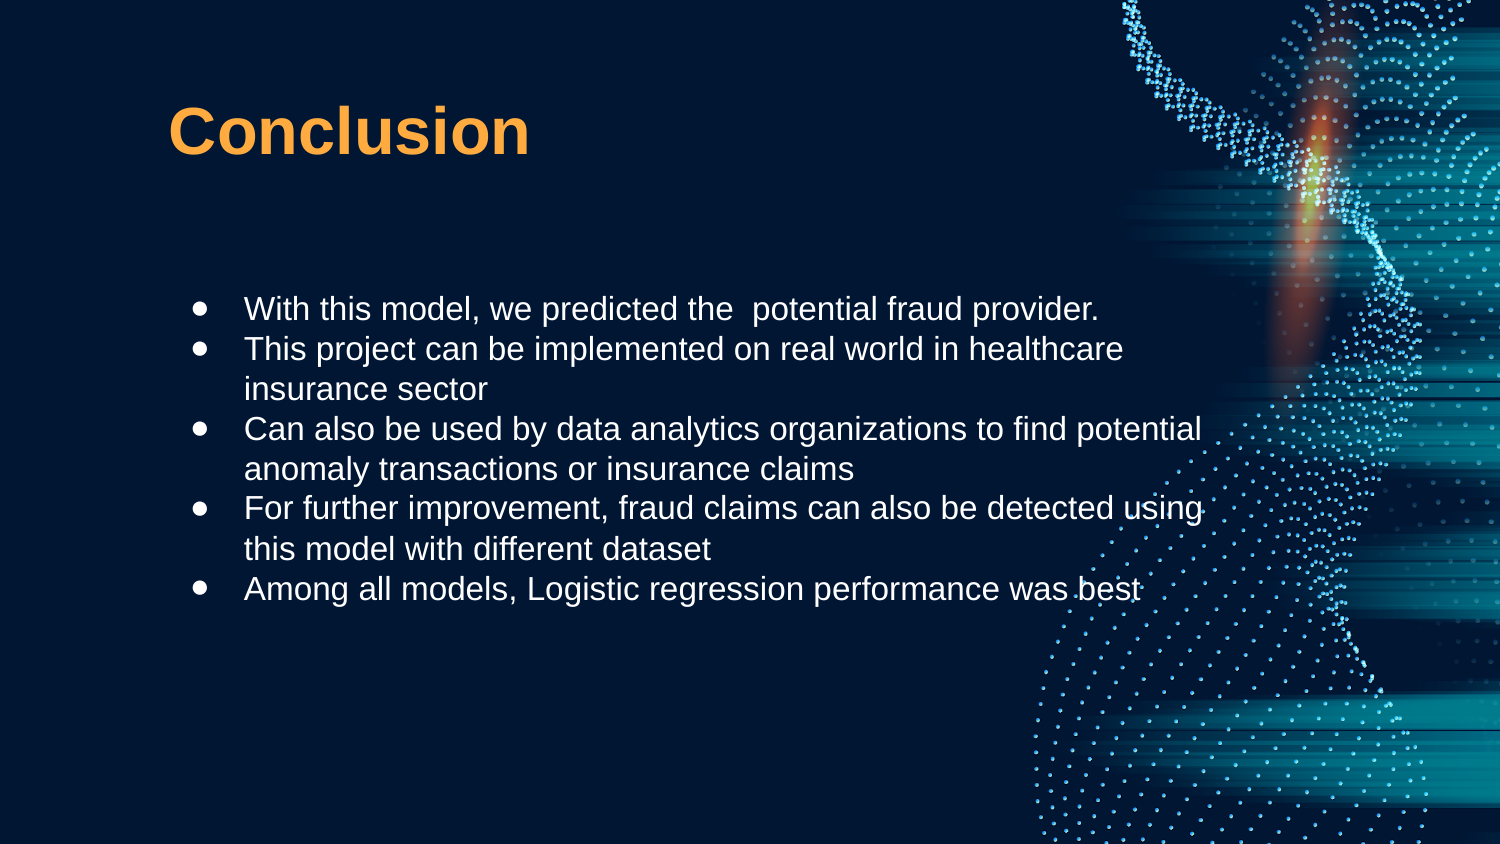

# Conclusion
With this model, we predicted the  potential fraud provider.
This project can be implemented on real world in healthcare insurance sector
Can also be used by data analytics organizations to find potential anomaly transactions or insurance claims
For further improvement, fraud claims can also be detected using this model with different dataset
Among all models, Logistic regression performance was best